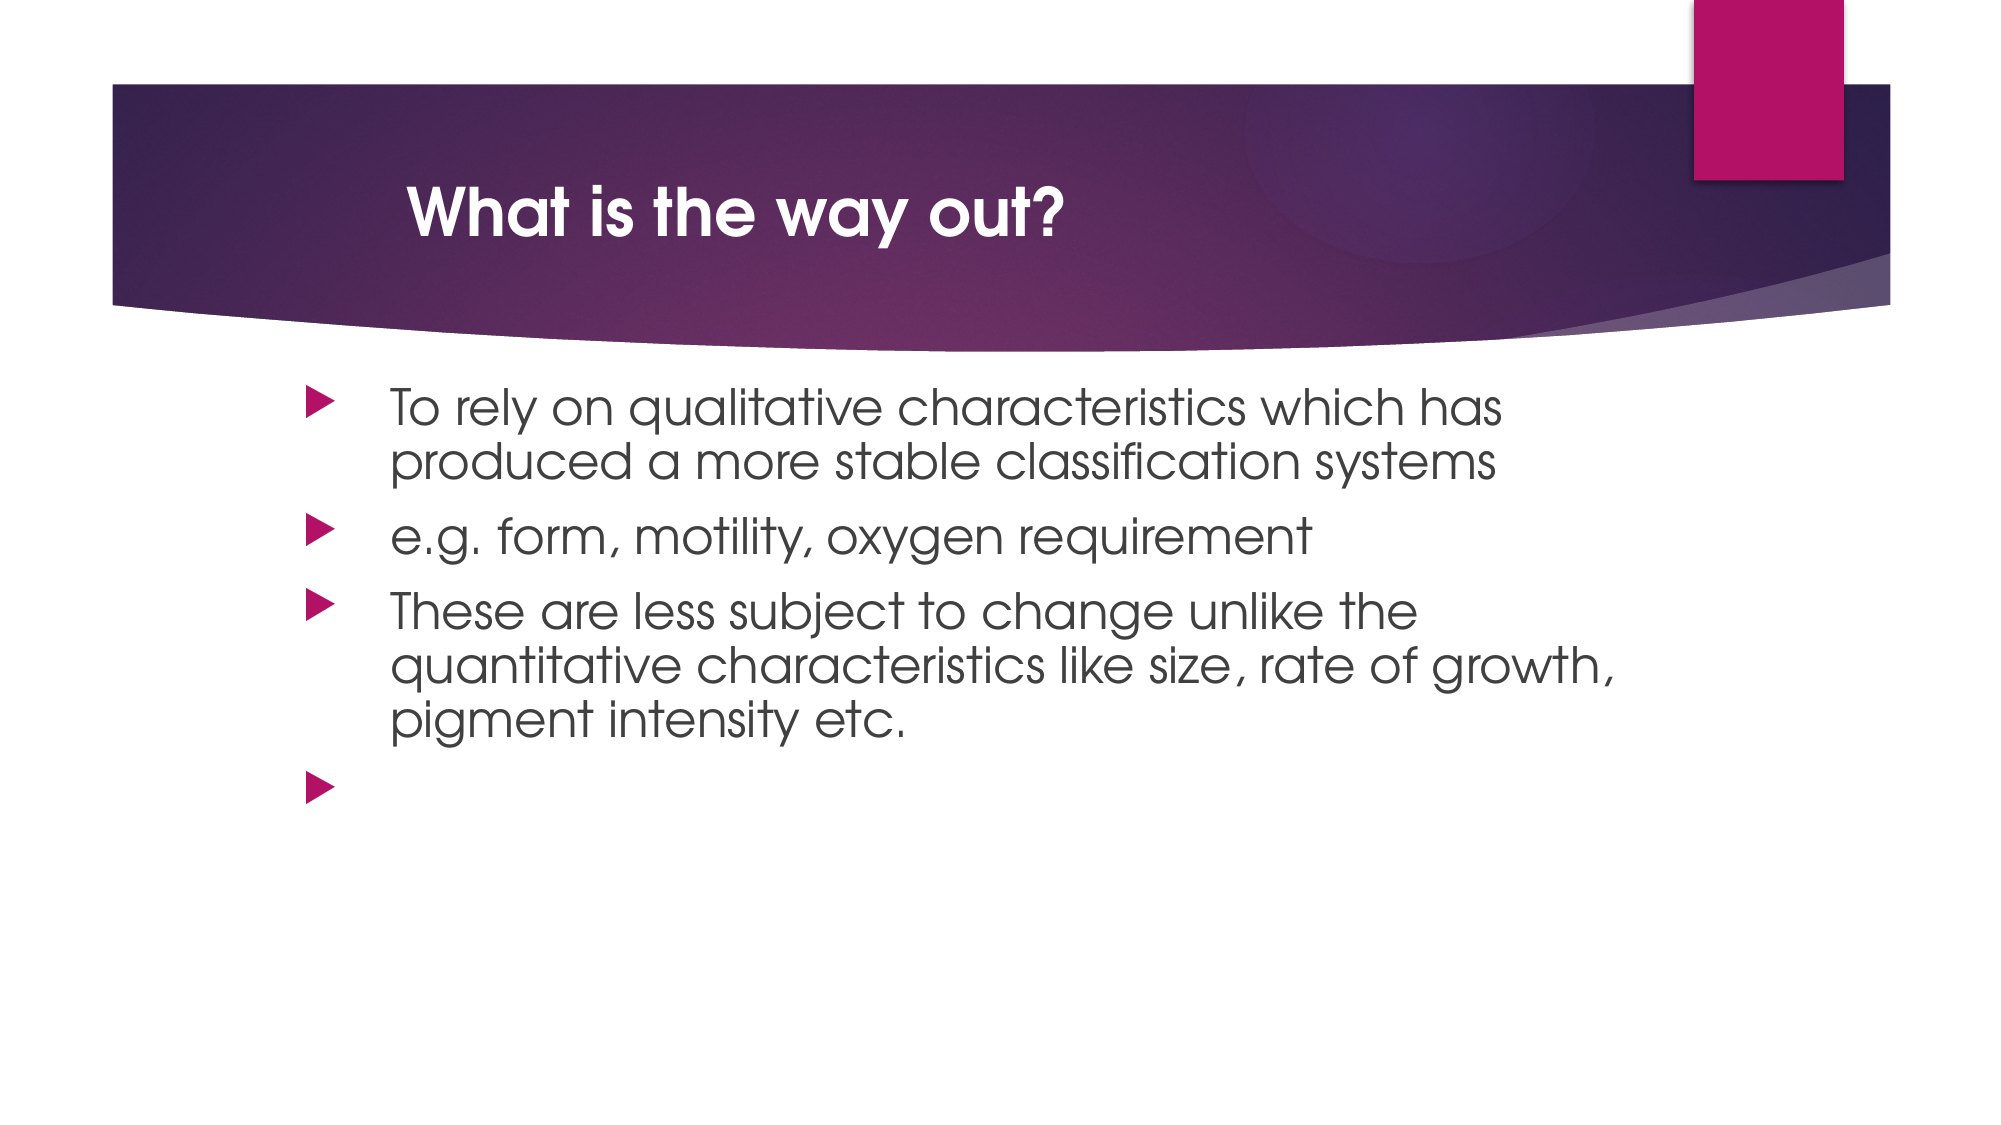

# What is the way out?
To rely on qualitative characteristics which has produced a more stable classification systems
e.g. form, motility, oxygen requirement
These are less subject to change unlike the quantitative characteristics like size, rate of growth, pigment intensity etc.